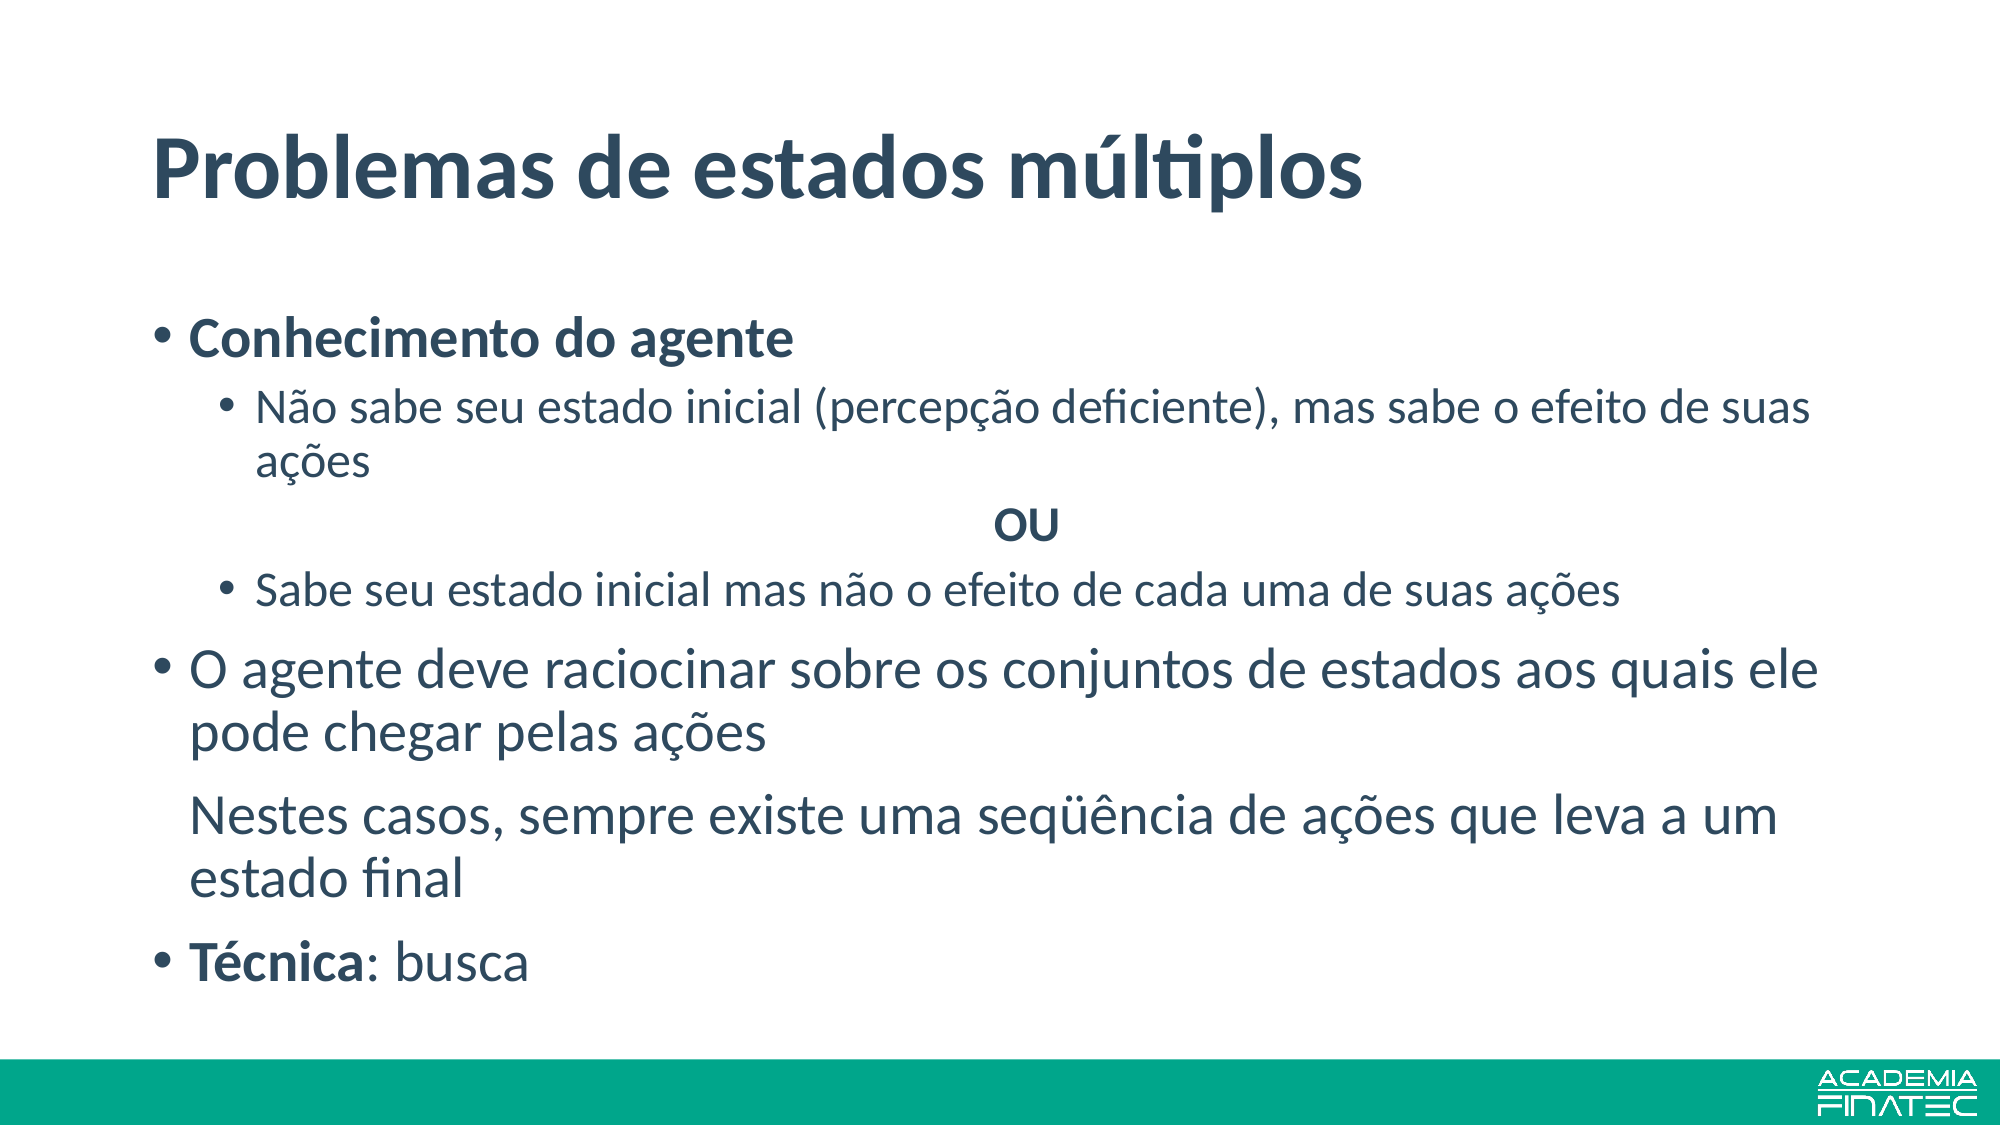

# Problemas de estados múltiplos
Conhecimento do agente
Não sabe seu estado inicial (percepção deficiente), mas sabe o efeito de suas ações
OU
Sabe seu estado inicial mas não o efeito de cada uma de suas ações
O agente deve raciocinar sobre os conjuntos de estados aos quais ele pode chegar pelas ações
	Nestes casos, sempre existe uma seqüência de ações que leva a um estado final
Técnica: busca